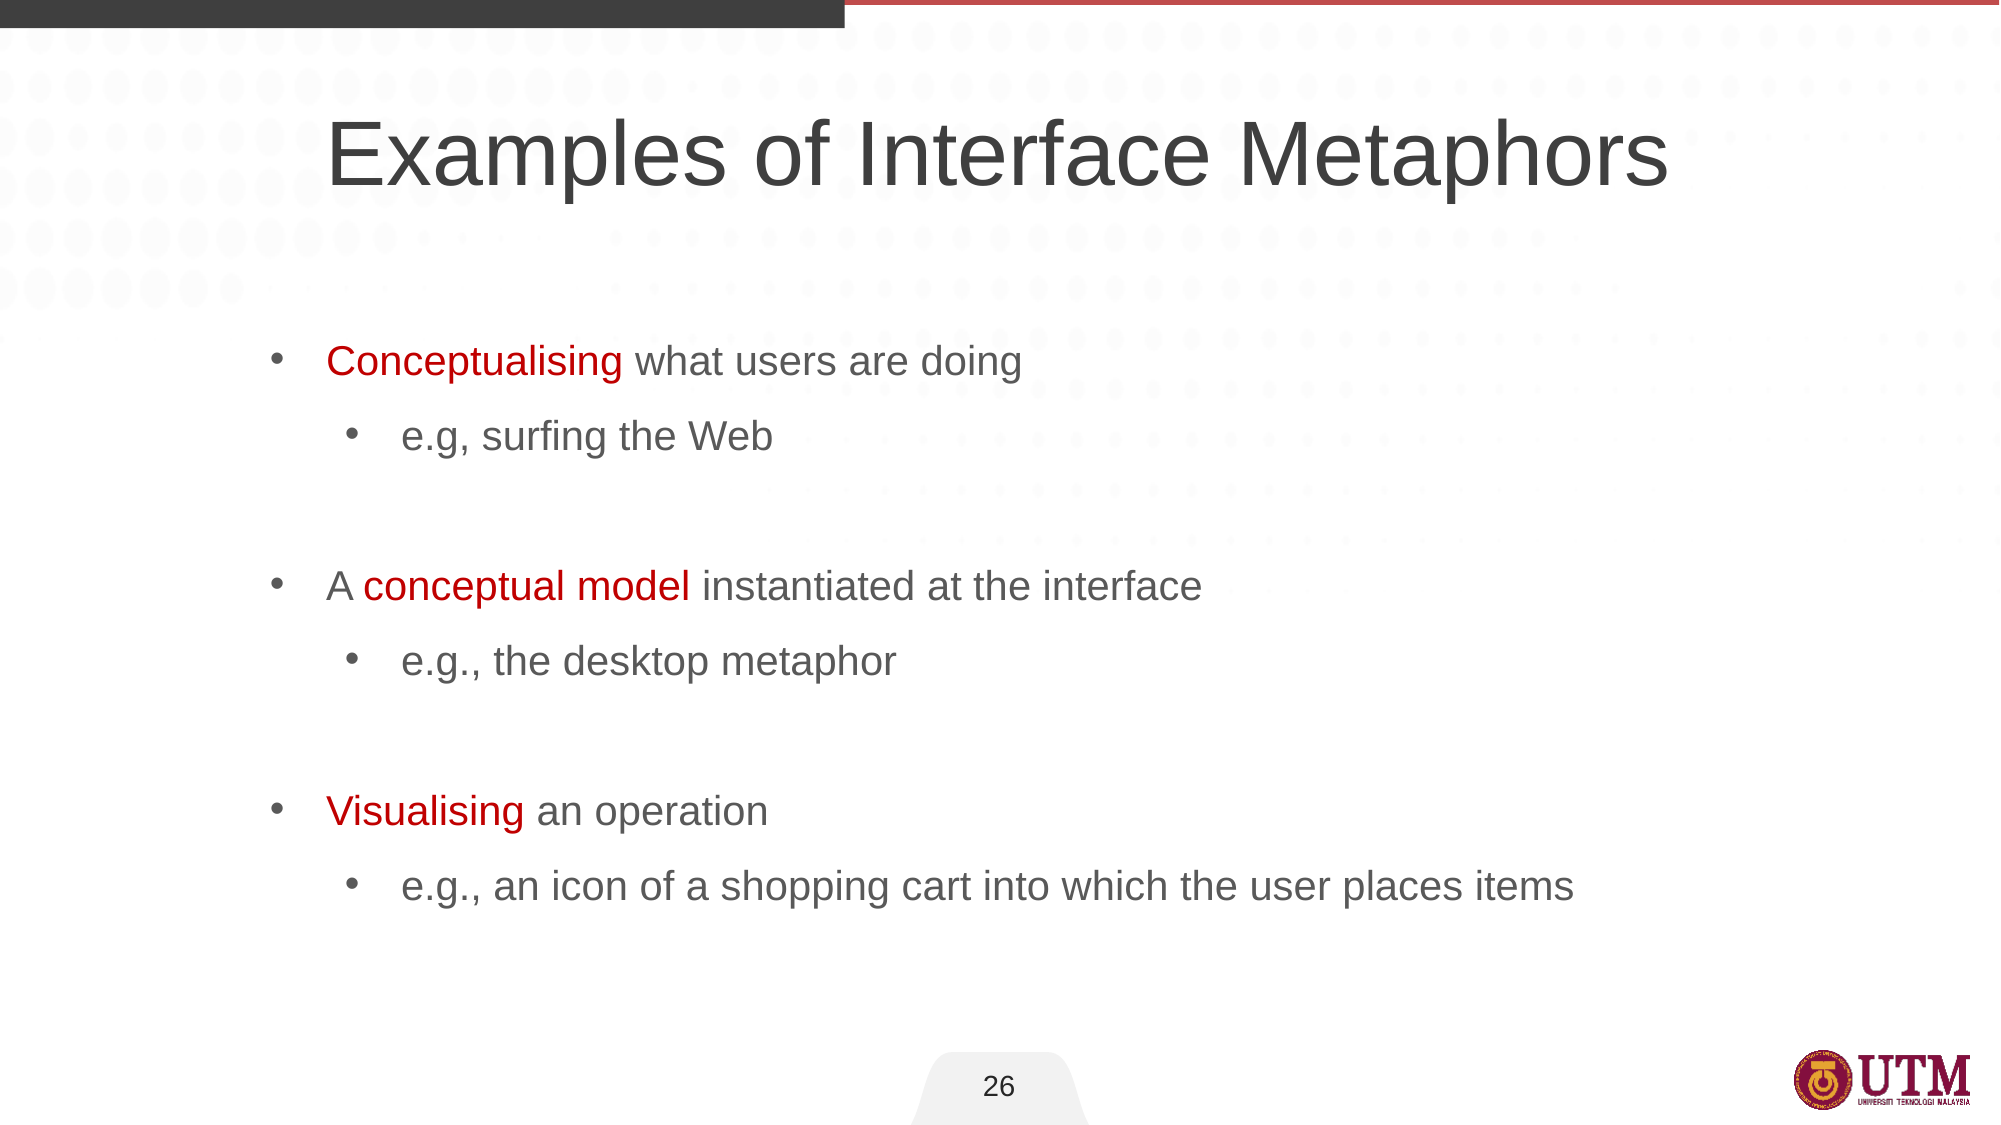

Examples of Interface Metaphors
Conceptualising what users are doing
e.g, surfing the Web

A conceptual model instantiated at the interface
e.g., the desktop metaphor

Visualising an operation
e.g., an icon of a shopping cart into which the user places items
26